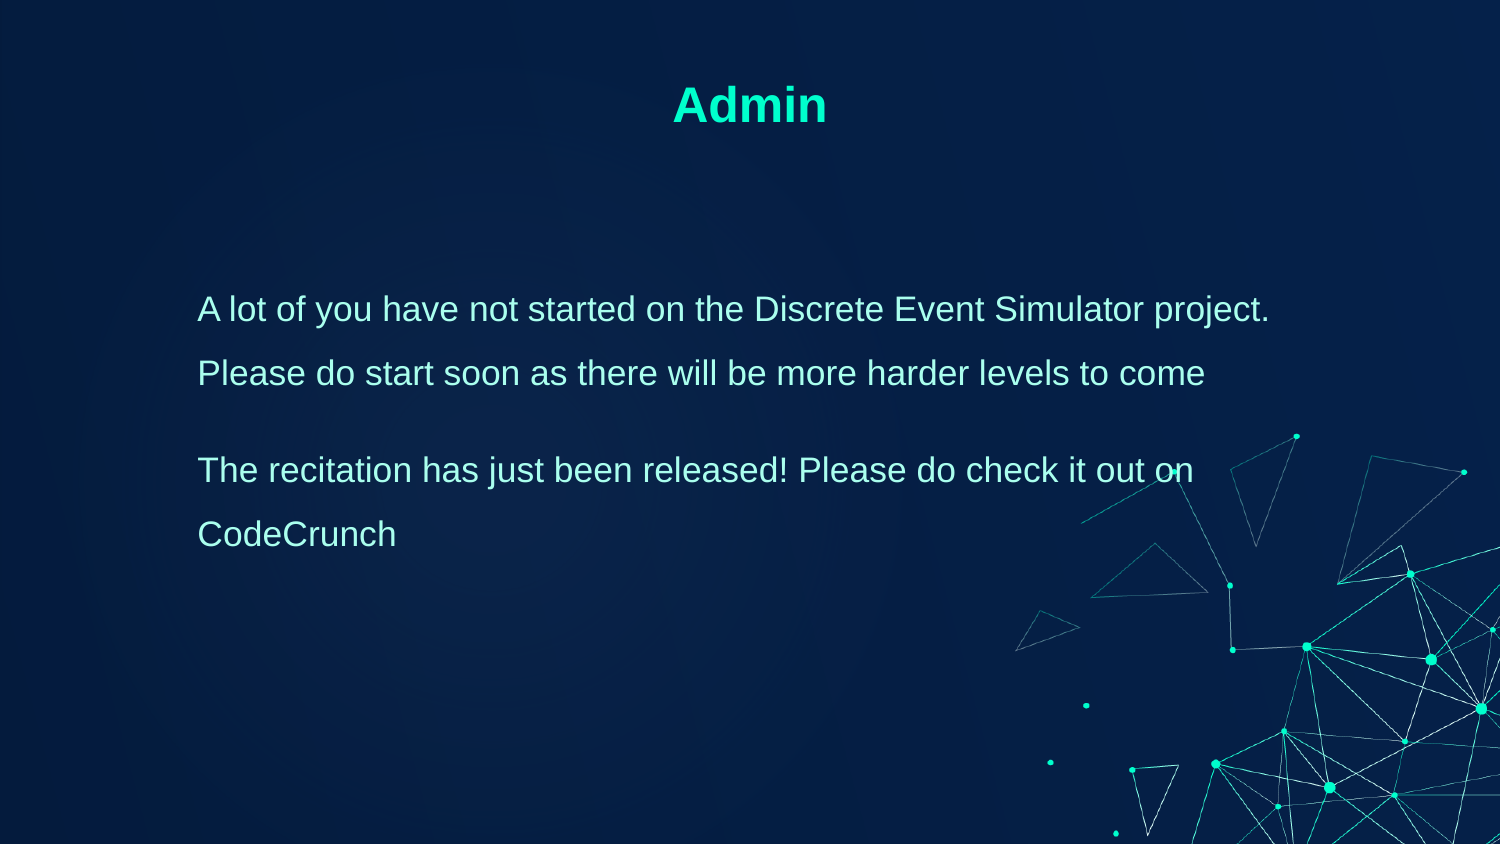

# Admin
A lot of you have not started on the Discrete Event Simulator project. Please do start soon as there will be more harder levels to come
The recitation has just been released! Please do check it out on CodeCrunch